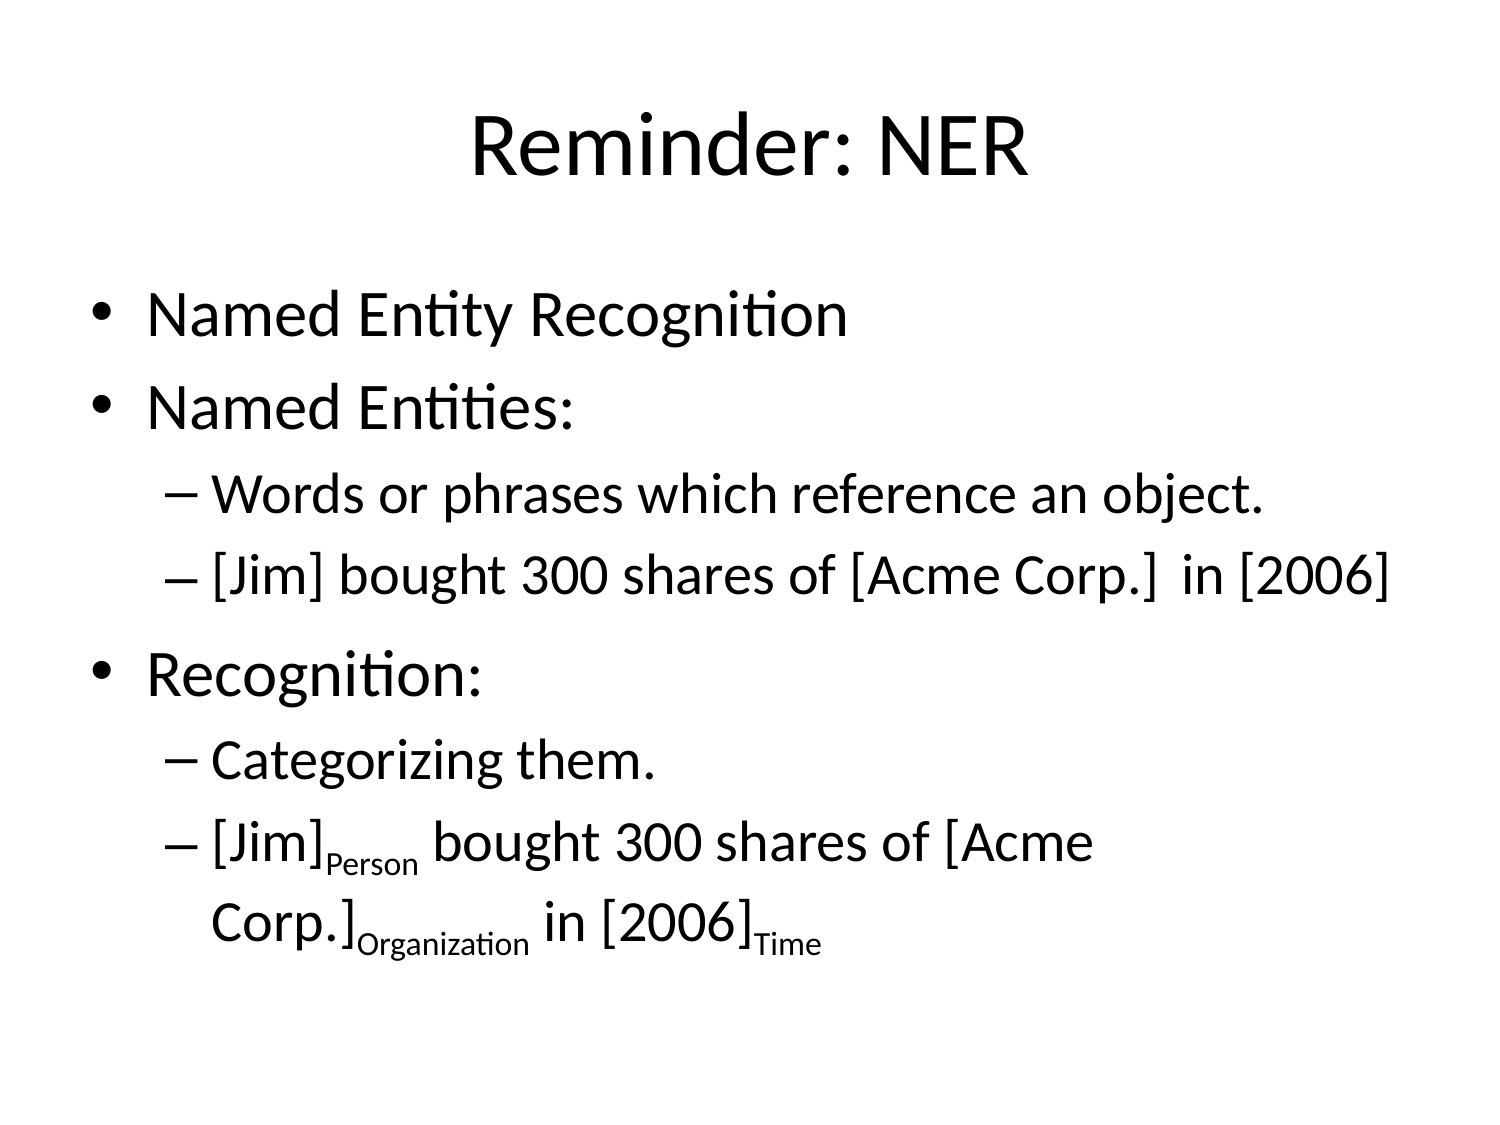

# Reminder: NER
Named Entity Recognition
Named Entities:
Words or phrases which reference an object.
[Jim] bought 300 shares of [Acme Corp.]  in [2006]
Recognition:
Categorizing them.
[Jim]Person bought 300 shares of [Acme Corp.]Organization in [2006]Time